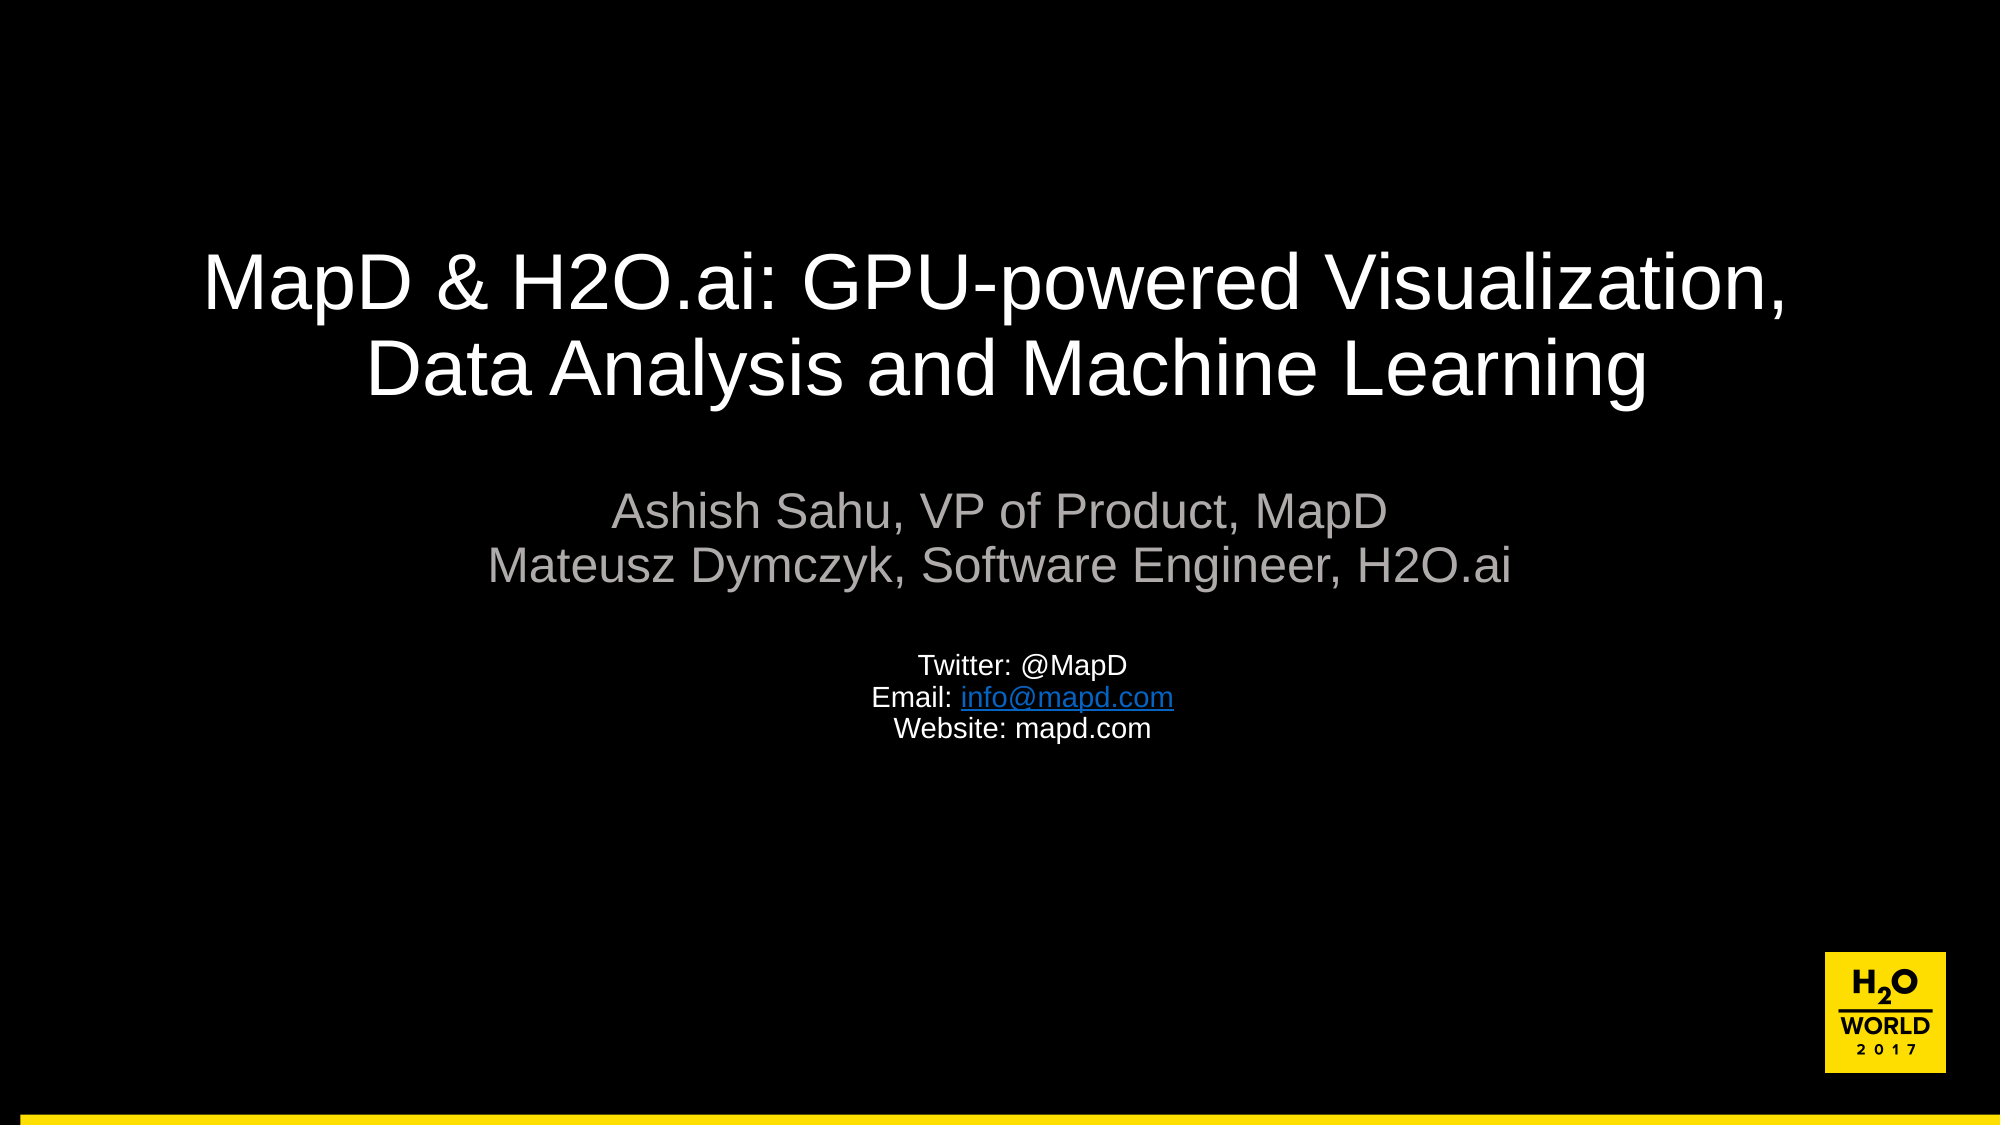

# MapD & H2O.ai: GPU-powered Visualization, Data Analysis and Machine Learning
Ashish Sahu, VP of Product, MapD
Mateusz Dymczyk, Software Engineer, H2O.ai
Twitter: @MapD
Email: info@mapd.com
Website: mapd.com